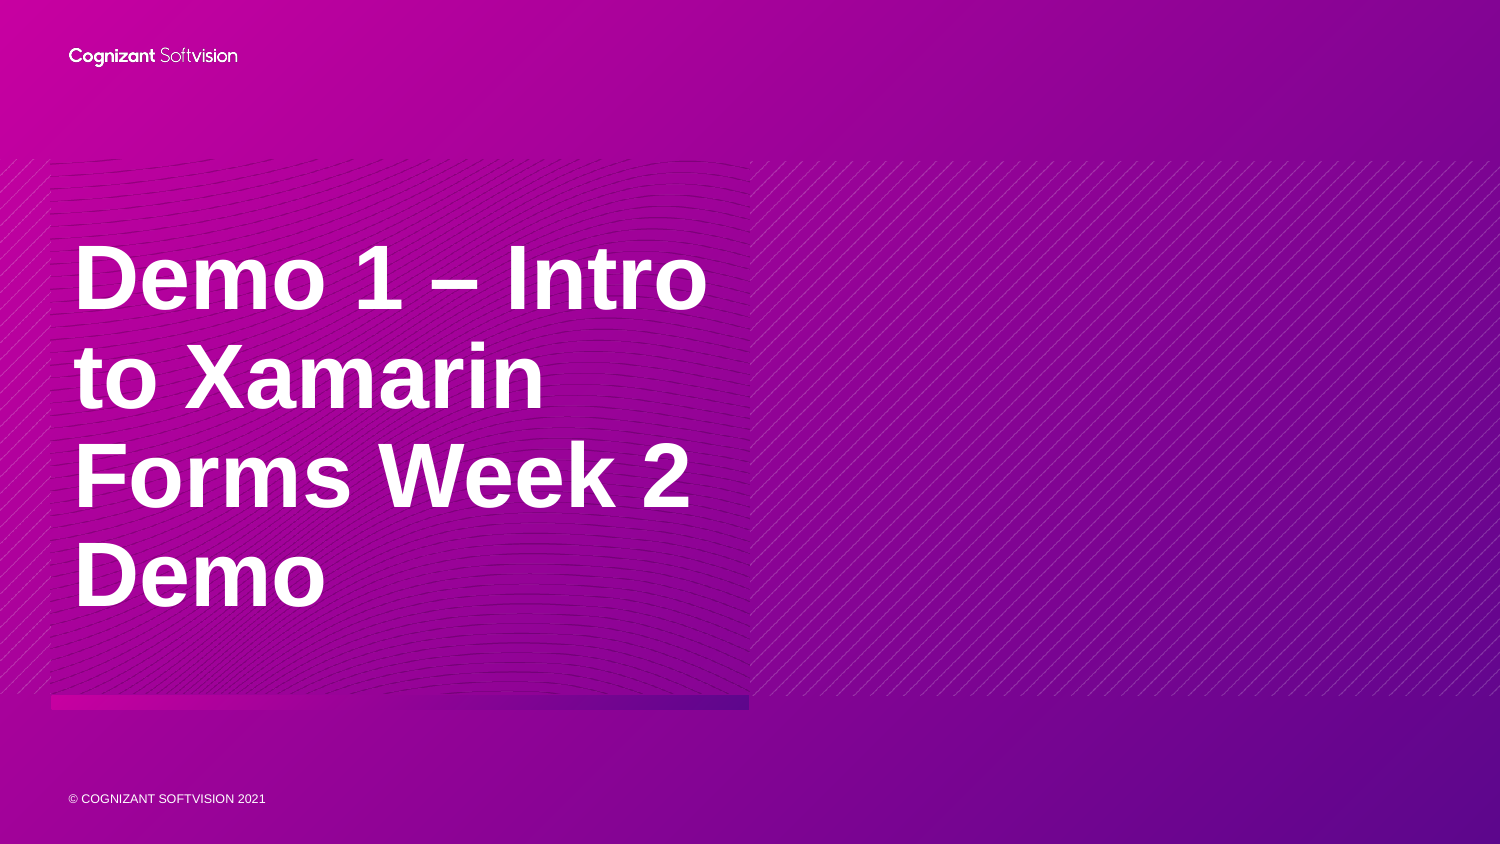

# Demo 1 – Intro to Xamarin Forms Week 2 Demo